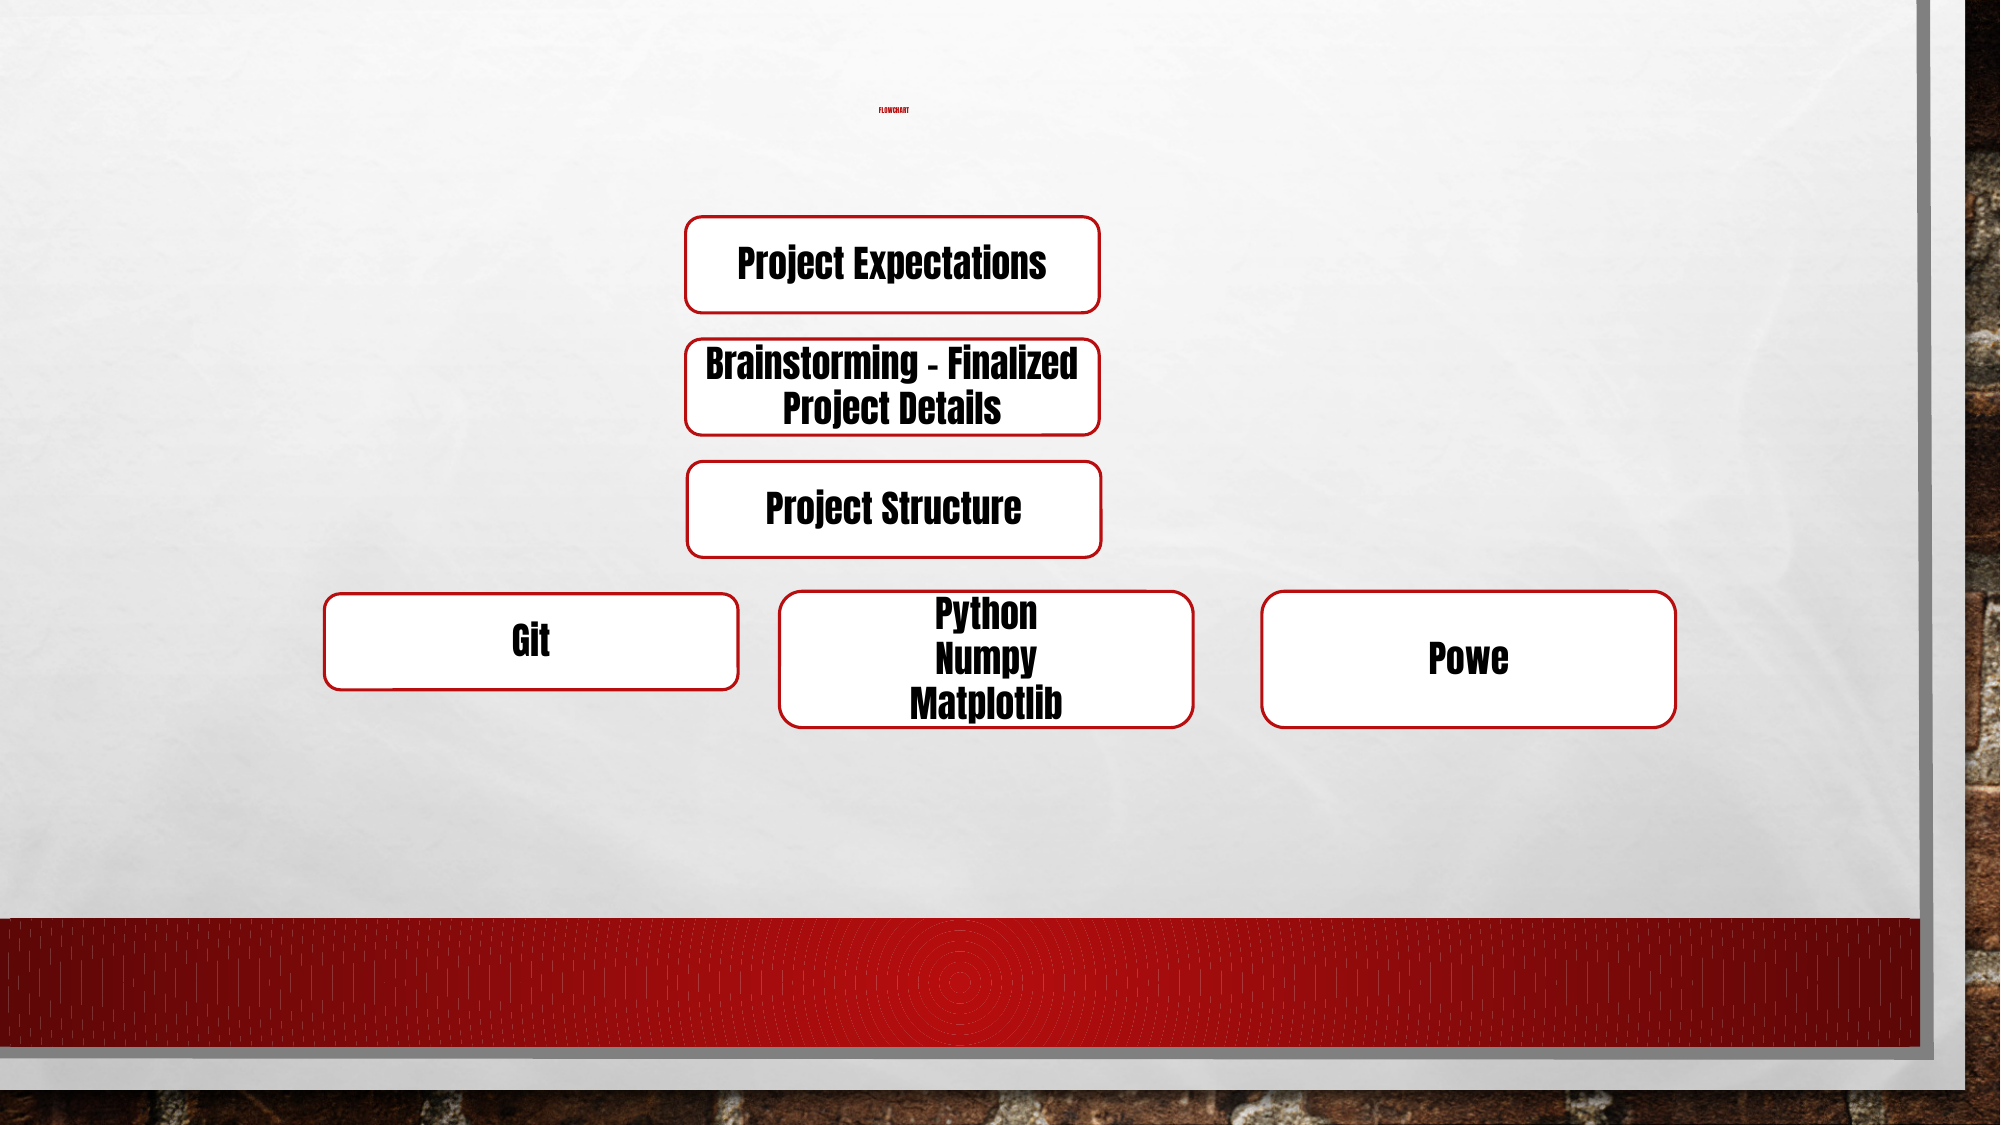

# Flowchart
Project Expectations
Brainstorming – Finalized Project Details
Project Structure
Python
Numpy
Matplotlib
Powe
Git